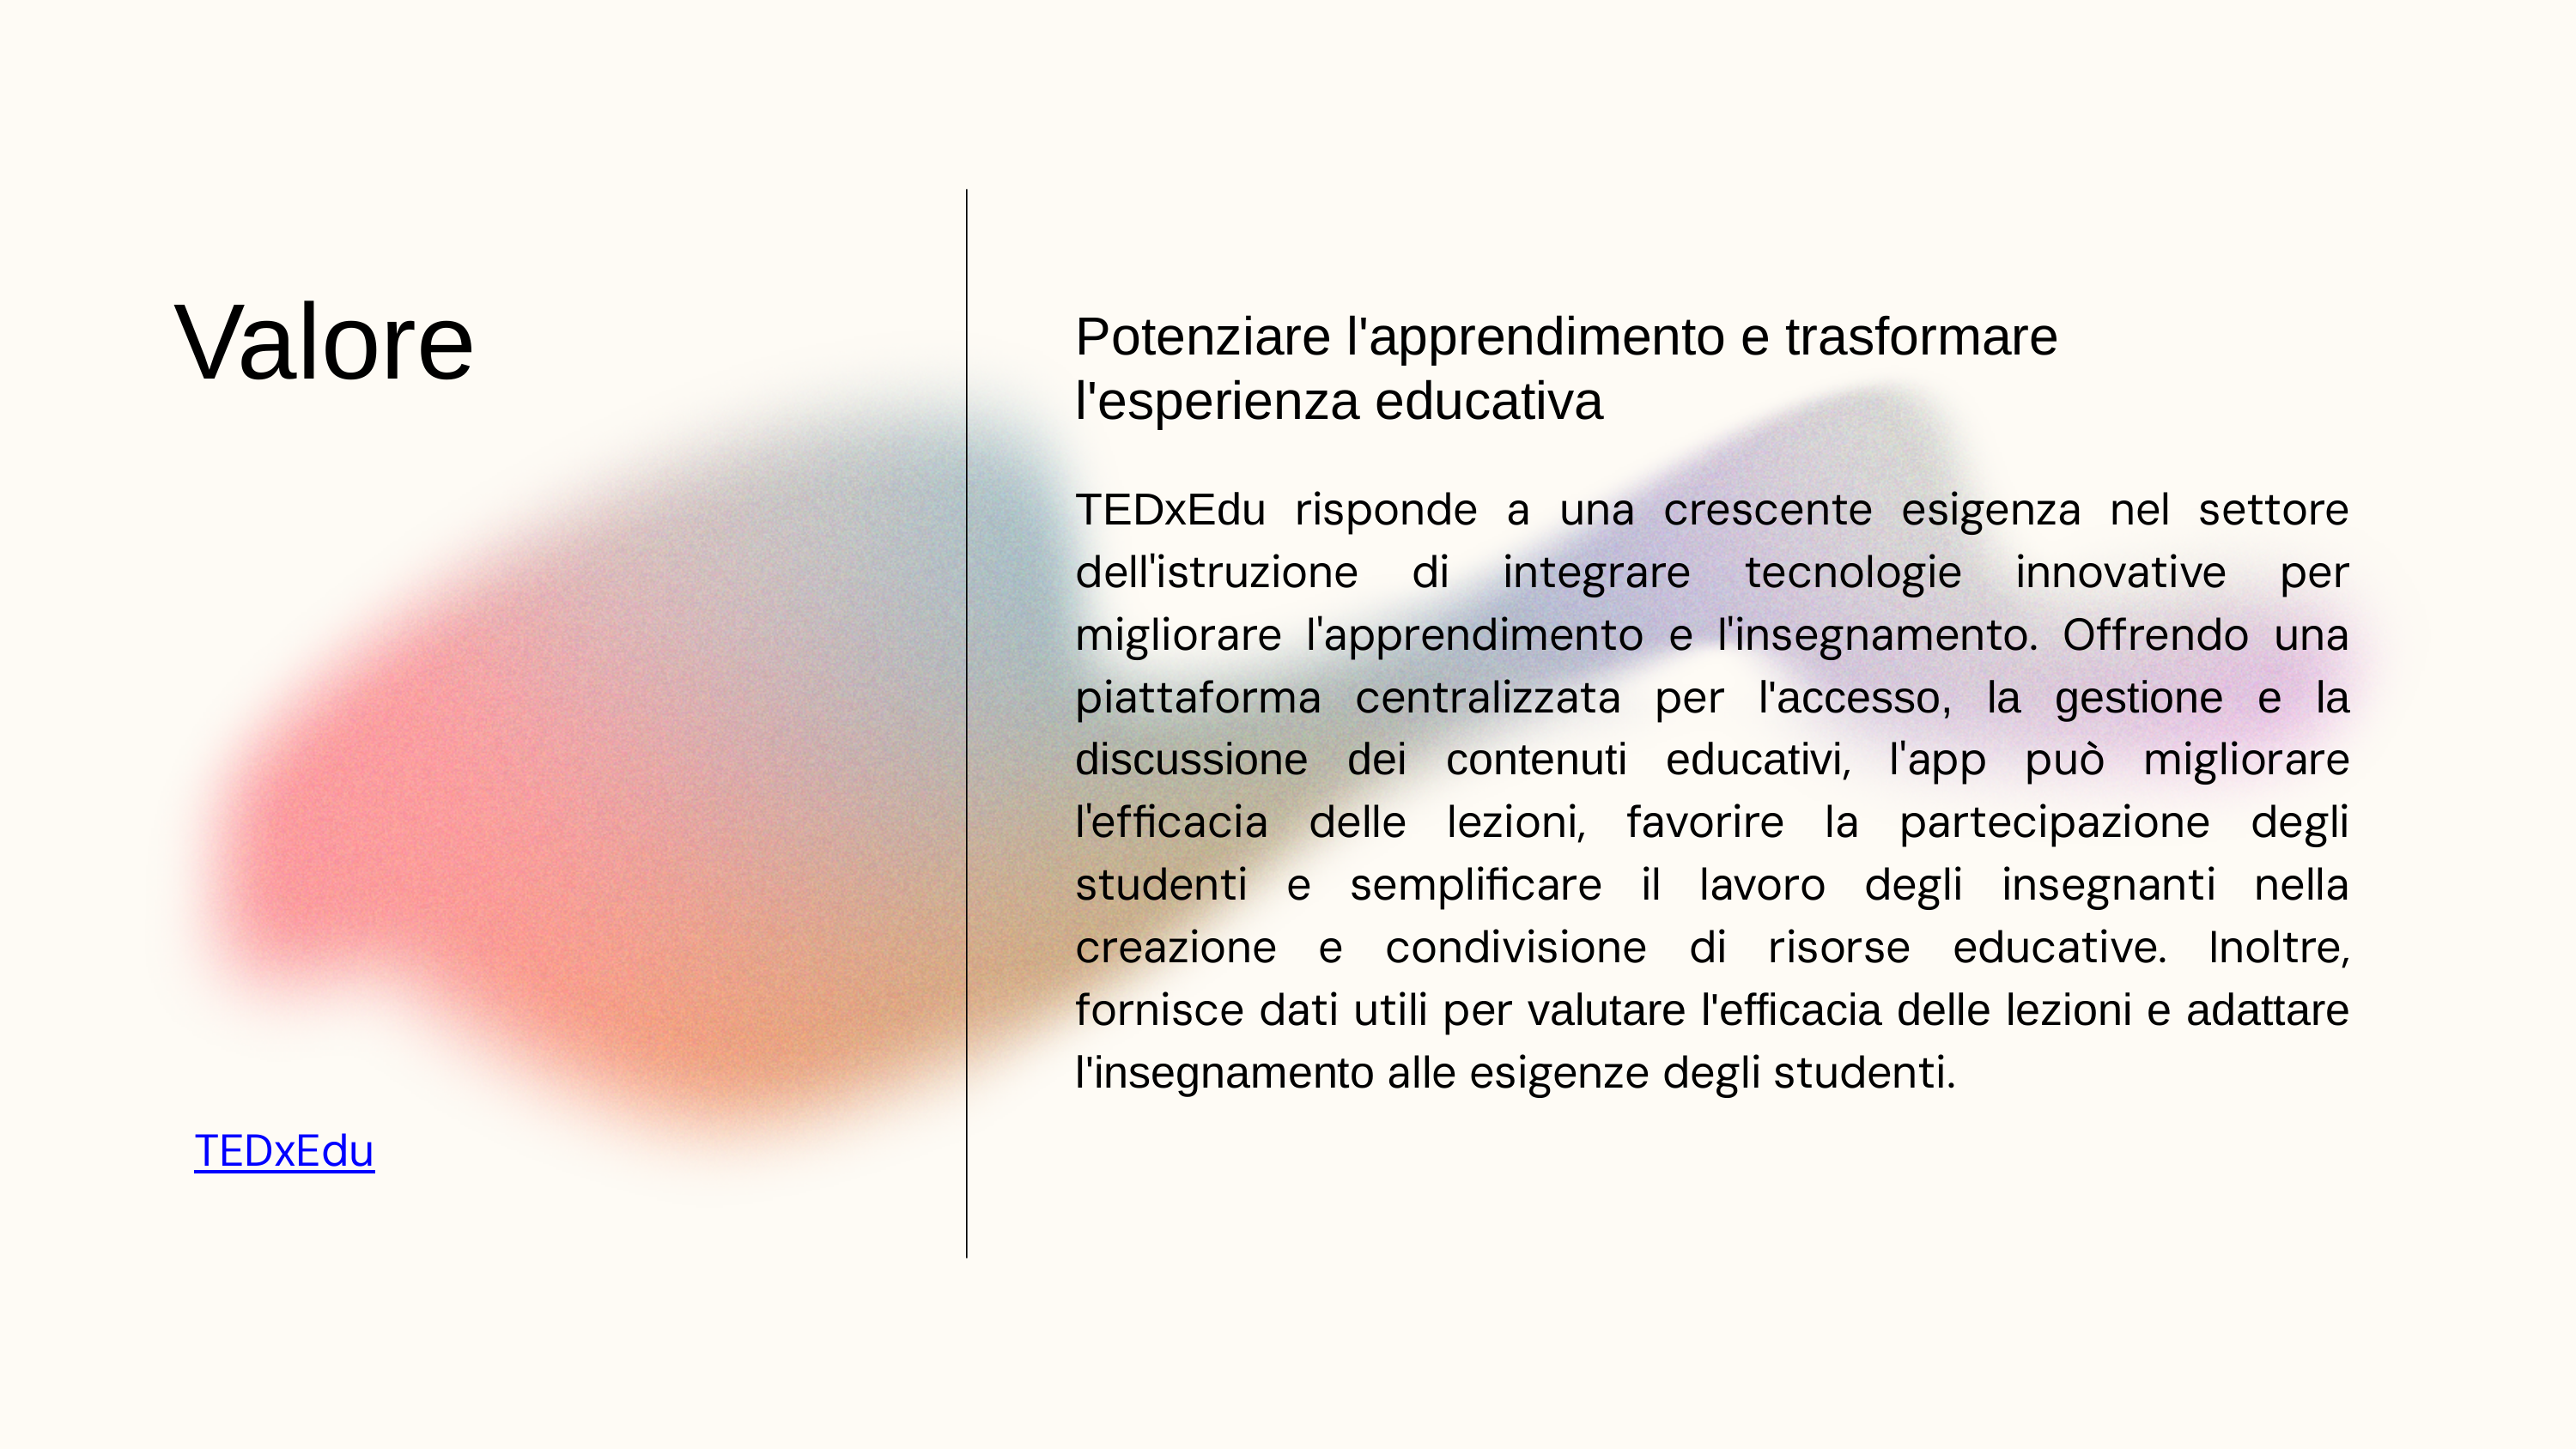

Valore
Potenziare l'apprendimento e trasformare l'esperienza educativa
TEDxEdu risponde a una crescente esigenza nel settore dell'istruzione di integrare tecnologie innovative per migliorare l'apprendimento e l'insegnamento. Offrendo una piattaforma centralizzata per l'accesso, la gestione e la discussione dei contenuti educativi, l'app può migliorare l'efficacia delle lezioni, favorire la partecipazione degli studenti e semplificare il lavoro degli insegnanti nella creazione e condivisione di risorse educative. Inoltre, fornisce dati utili per valutare l'efficacia delle lezioni e adattare l'insegnamento alle esigenze degli studenti.

TEDxEdu